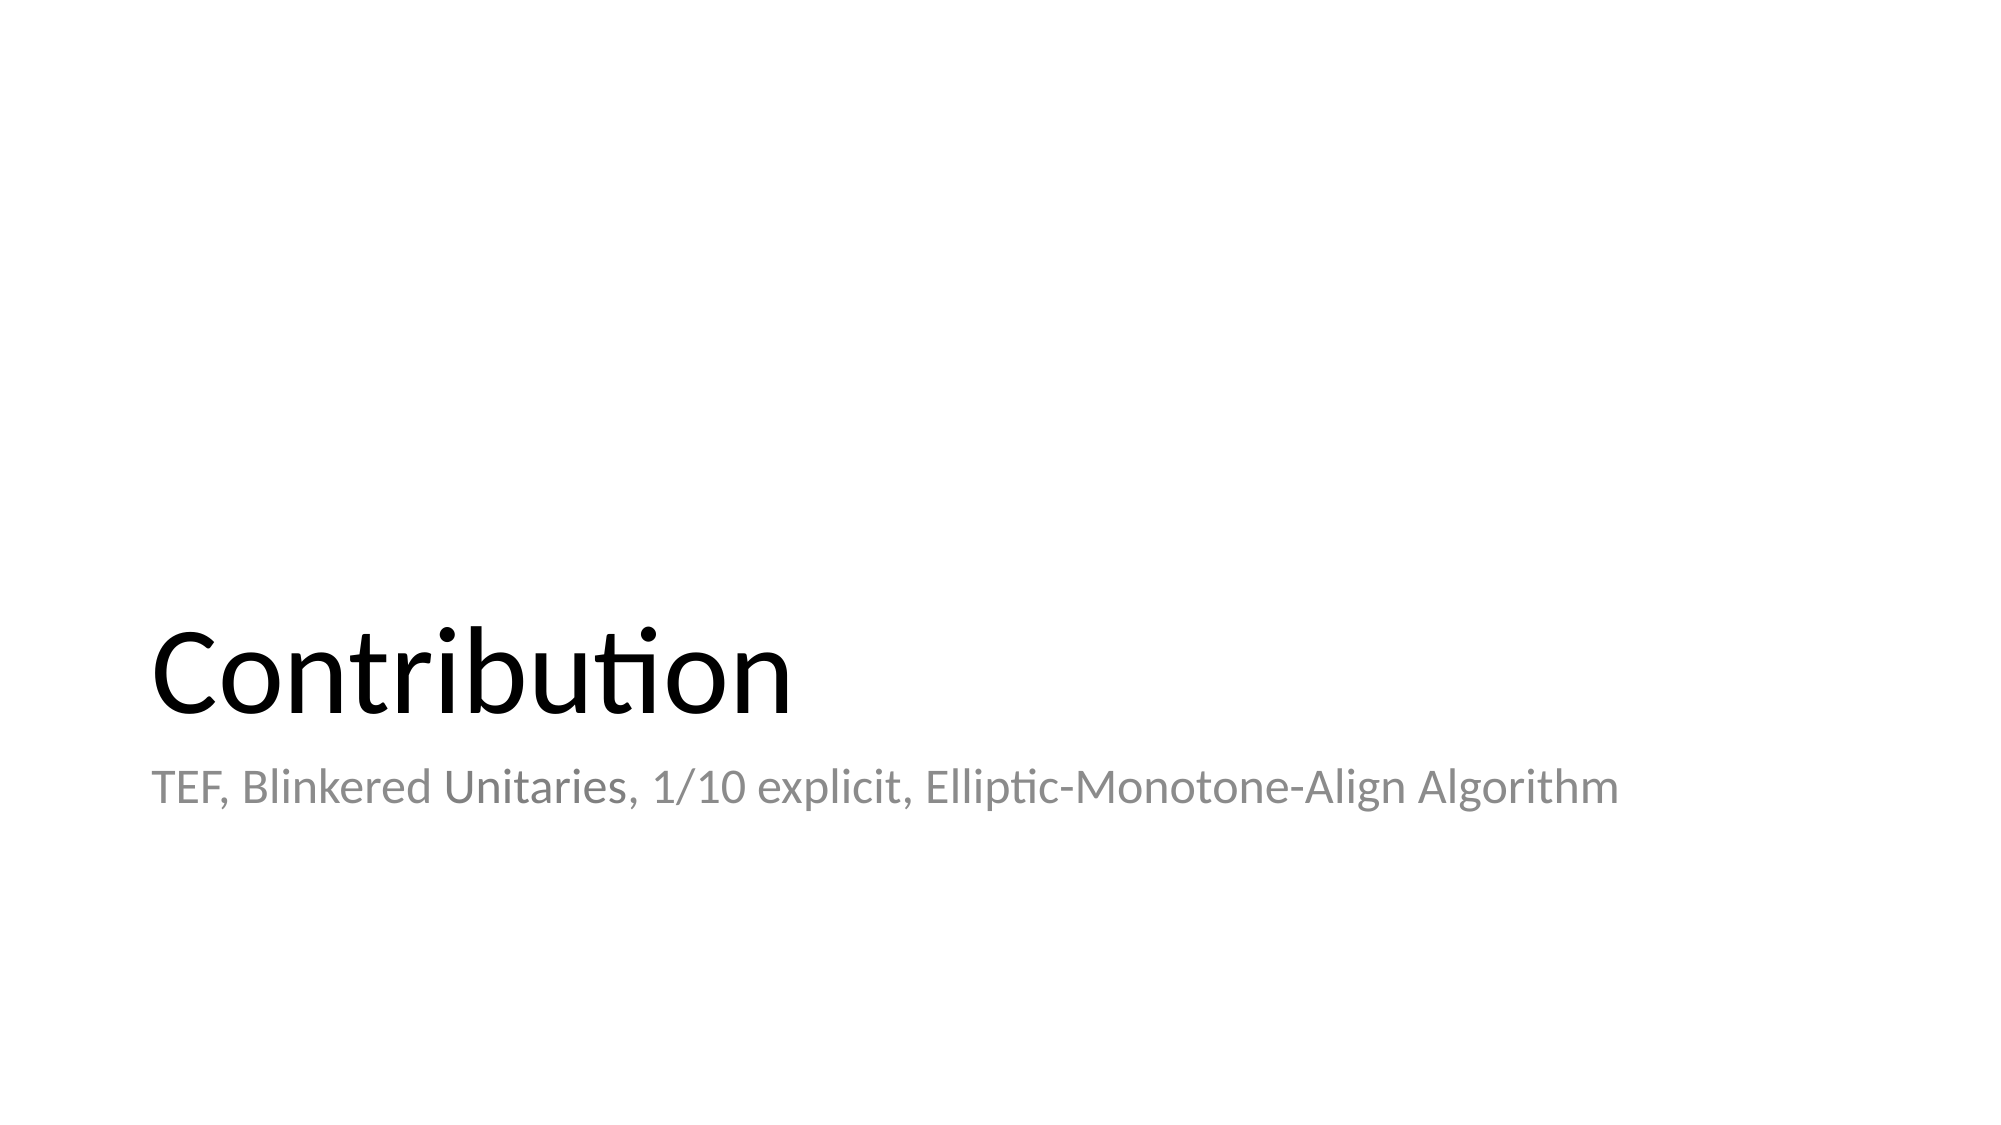

# Contribution
TEF, Blinkered Unitaries, 1/10 explicit, Elliptic-Monotone-Align Algorithm